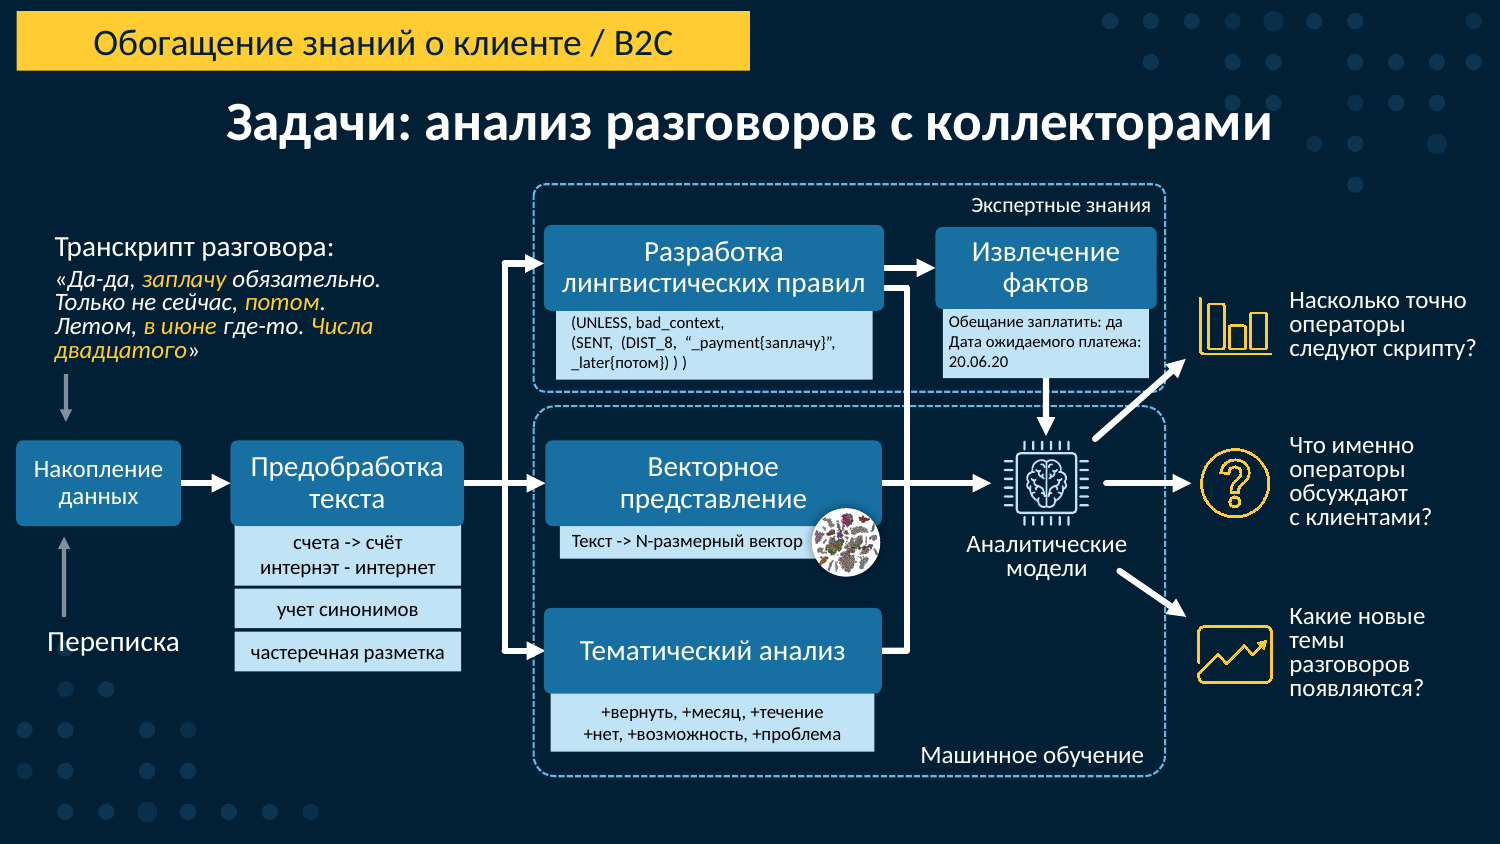

Обогащение знаний о клиенте / B2С
# Задачи: анализ разговоров с коллекторами
Экспертные знания

Разработка лингвистических правил
Транскрипт разговора:
«Да-да, заплачу обязательно. Только не сейчас, потом. Летом, в июне где-то. Числа двадцатого»
Извлечение фактов
Насколько точно операторы следуют скрипту?

(UNLESS, bad_context,
(SENT,  (DIST_8,  “_payment{заплачу}”,  _later{потом}) ) )
Обещание заплатить: да
Дата ожидаемого платежа: 20.06.20

Что именно операторы обсуждают
с клиентами?
Накопление данных
Предобработка текста
Векторное представление

счета -> счёт
интернэт - интернет
Текст -> N-размерный вектор
Аналитические модели
учет синонимов
Какие новые темы разговоров появляются?
Тематический анализ
Переписка

частеречная разметка
+вернуть, +месяц, +течение
+нет, +возможность, +проблема
Машинное обучение